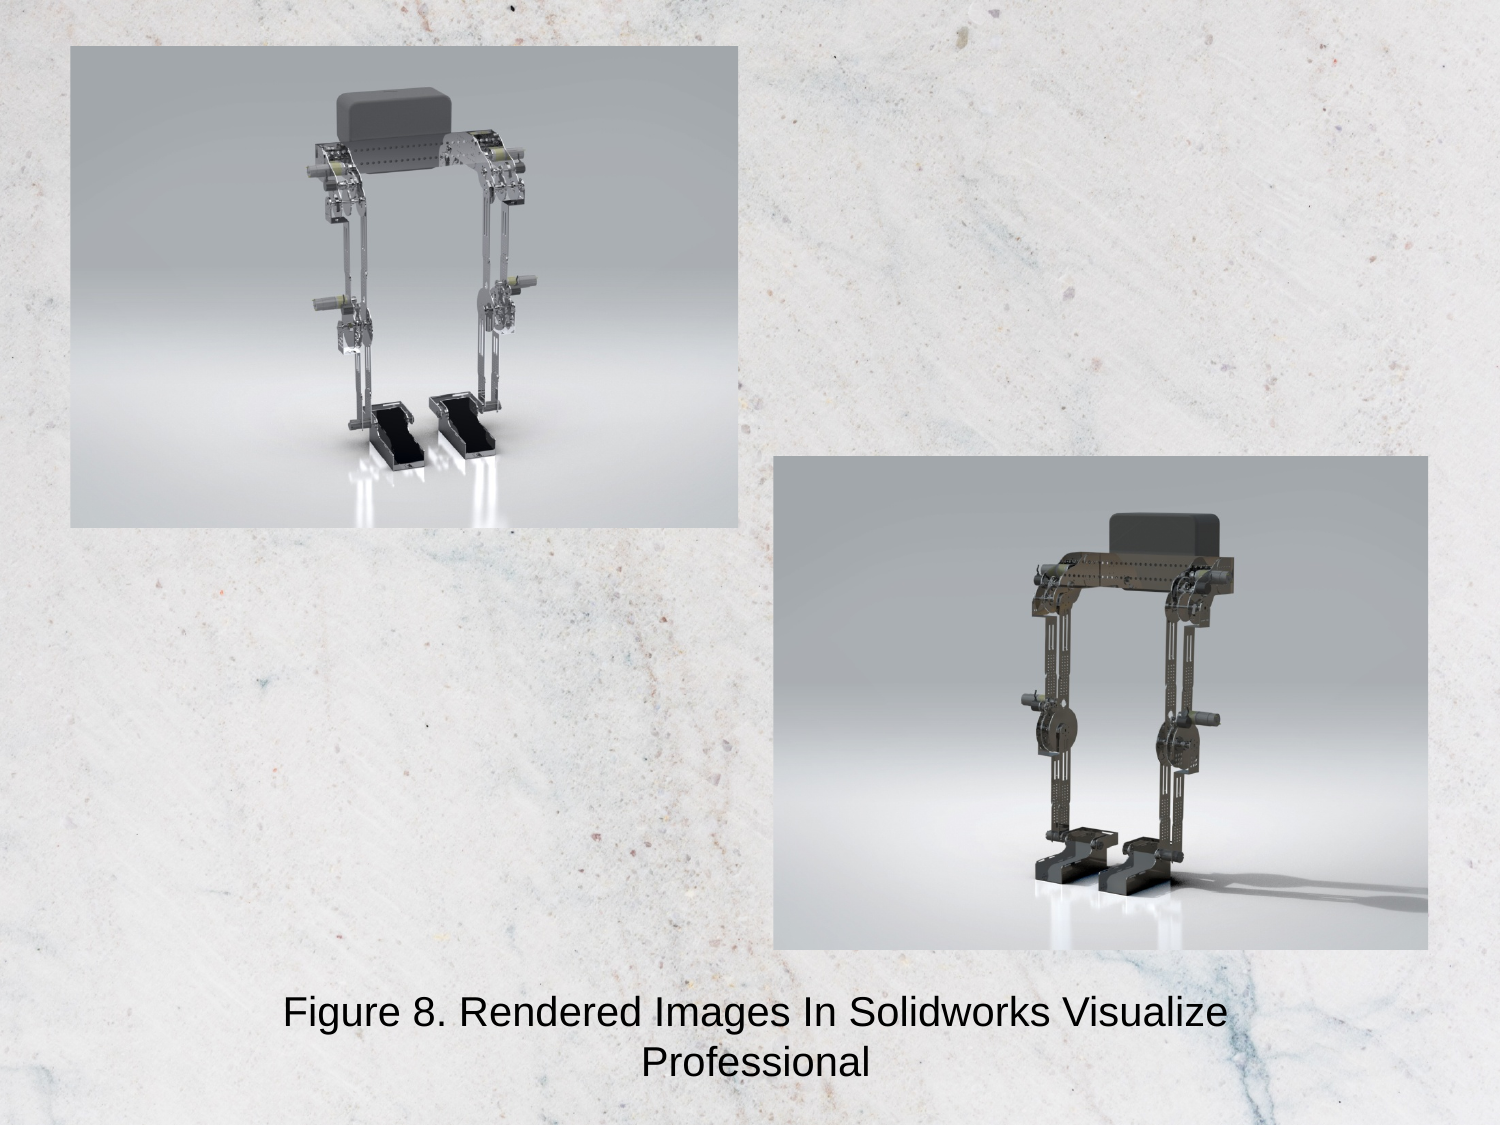

Figure 8. Rendered Images In Solidworks Visualize Professional